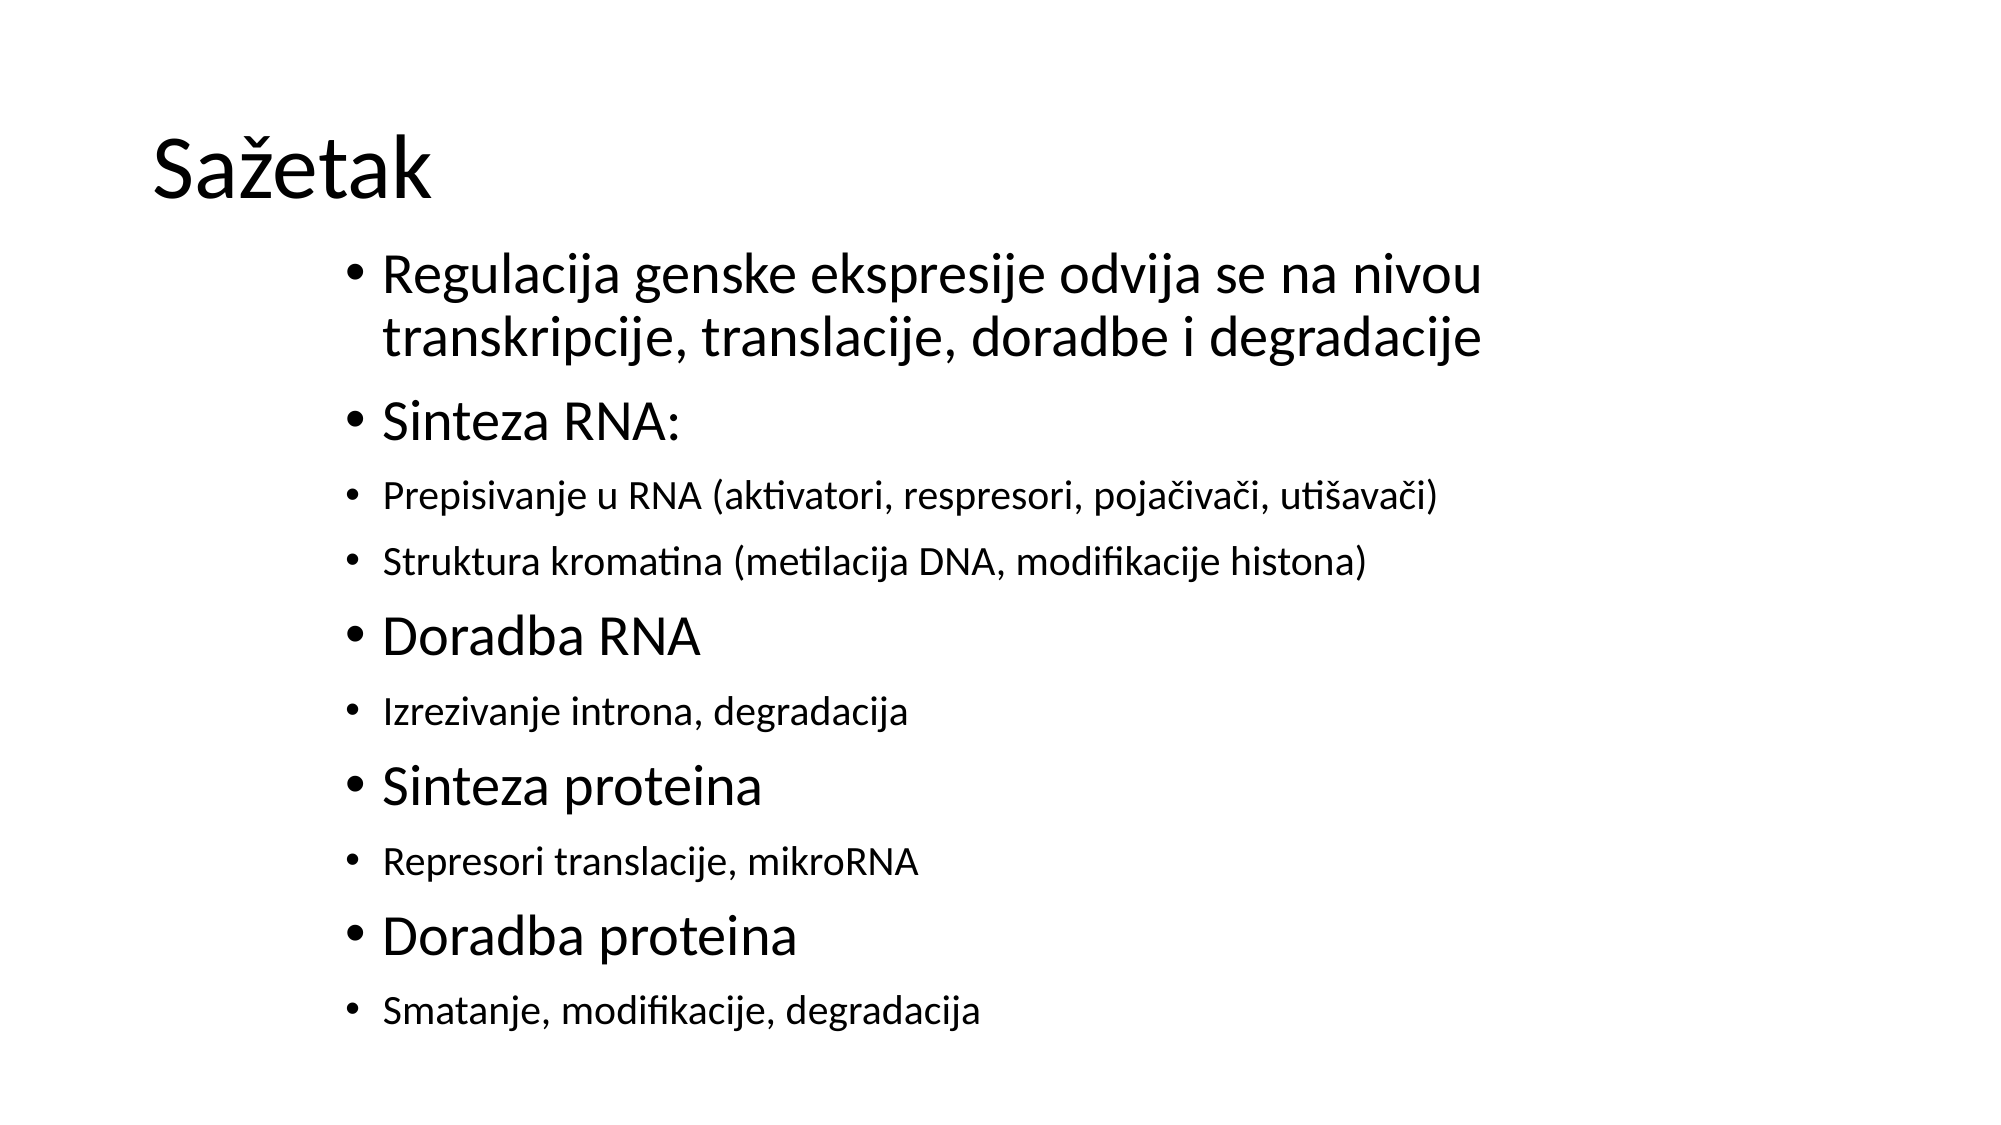

# Sažetak
Regulacija genske ekspresije odvija se na nivou transkripcije, translacije, doradbe i degradacije
Sinteza RNA:
Prepisivanje u RNA (aktivatori, respresori, pojačivači, utišavači)
Struktura kromatina (metilacija DNA, modifikacije histona)
Doradba RNA
Izrezivanje introna, degradacija
Sinteza proteina
Represori translacije, mikroRNA
Doradba proteina
Smatanje, modifikacije, degradacija